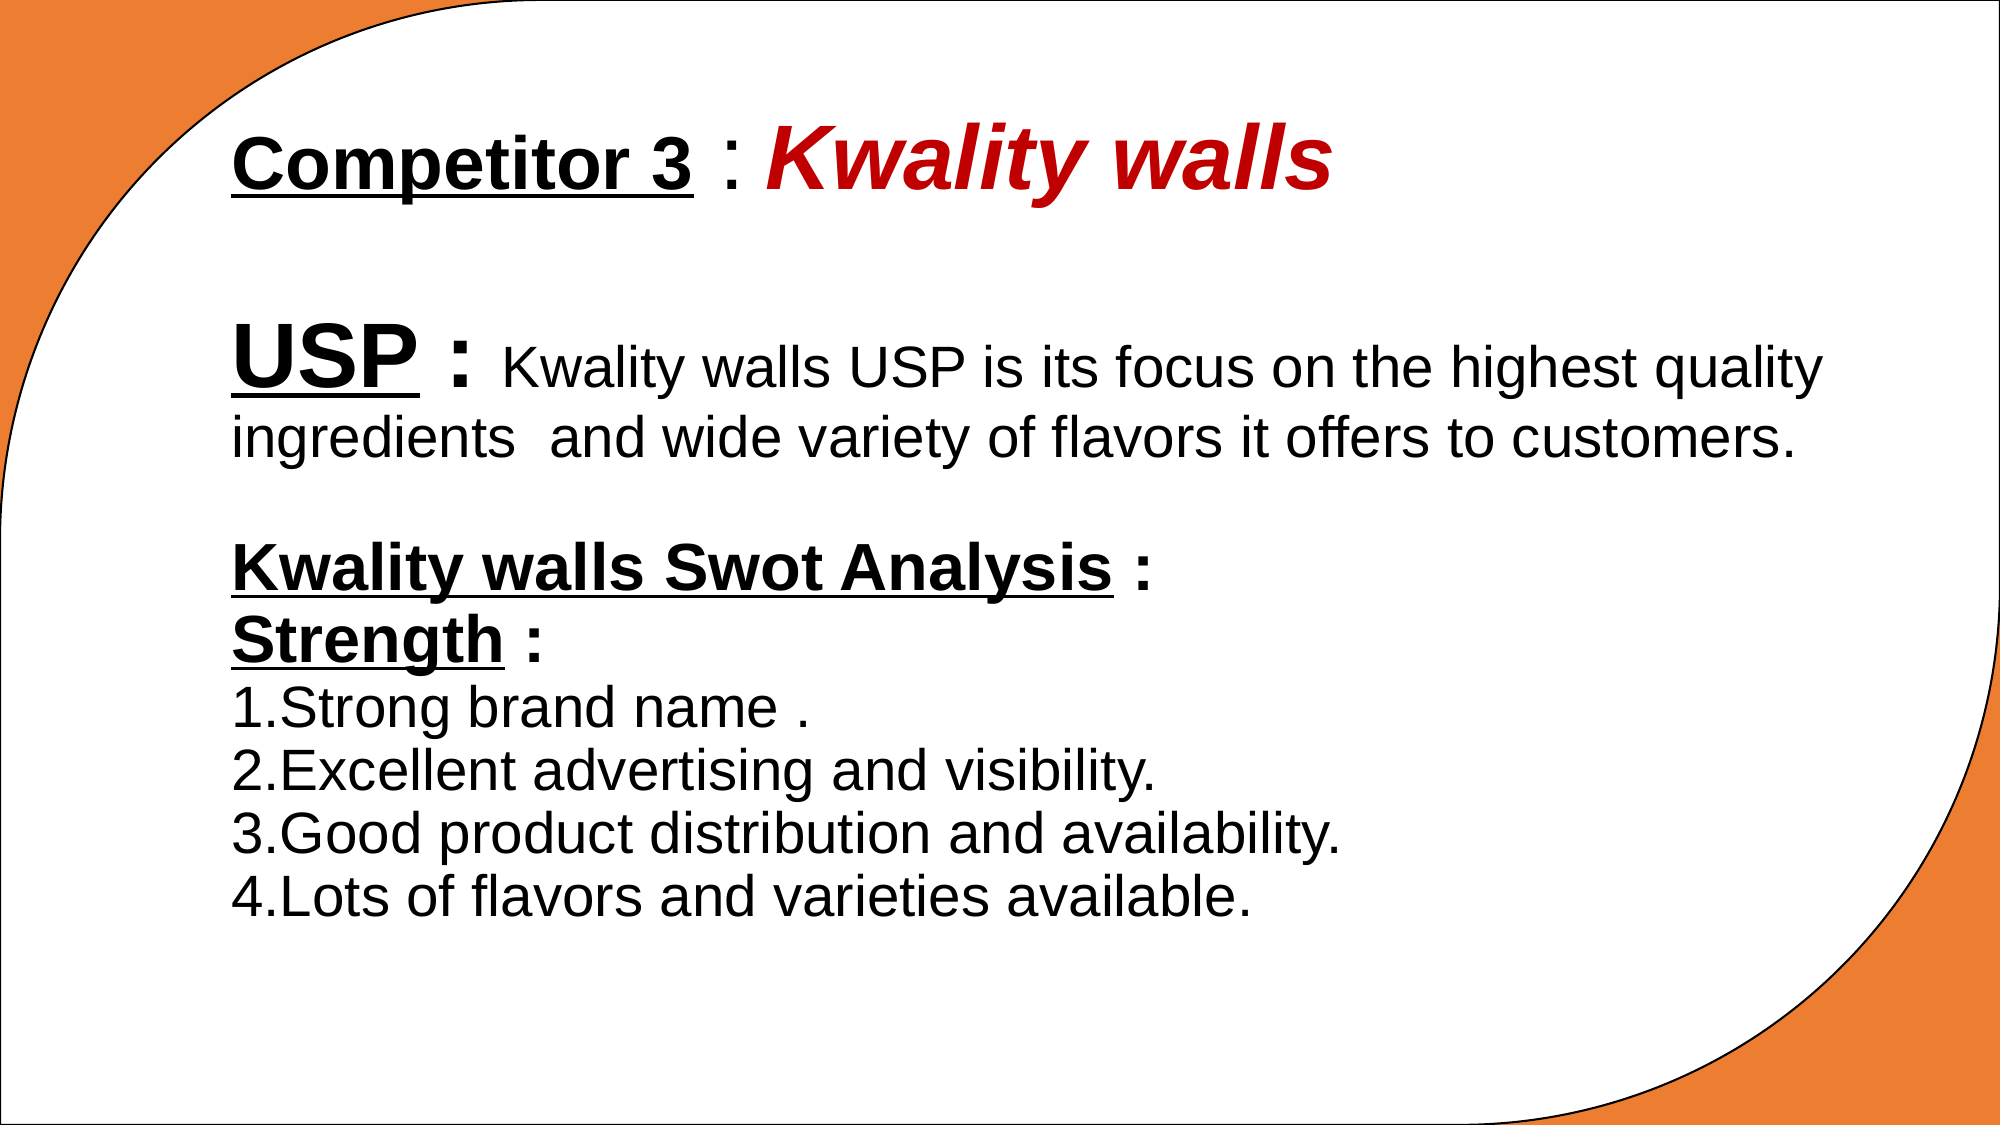

# Competitor 3 : Kwality walls USP : Kwality walls USP is its focus on the highest quality   ingredients  and wide variety of flavors it offers to customers. Kwality walls Swot Analysis : Strength : 1.Strong brand name . 2.Excellent advertising and visibility. 3.Good product distribution and availability. 4.Lots of flavors and varieties available.